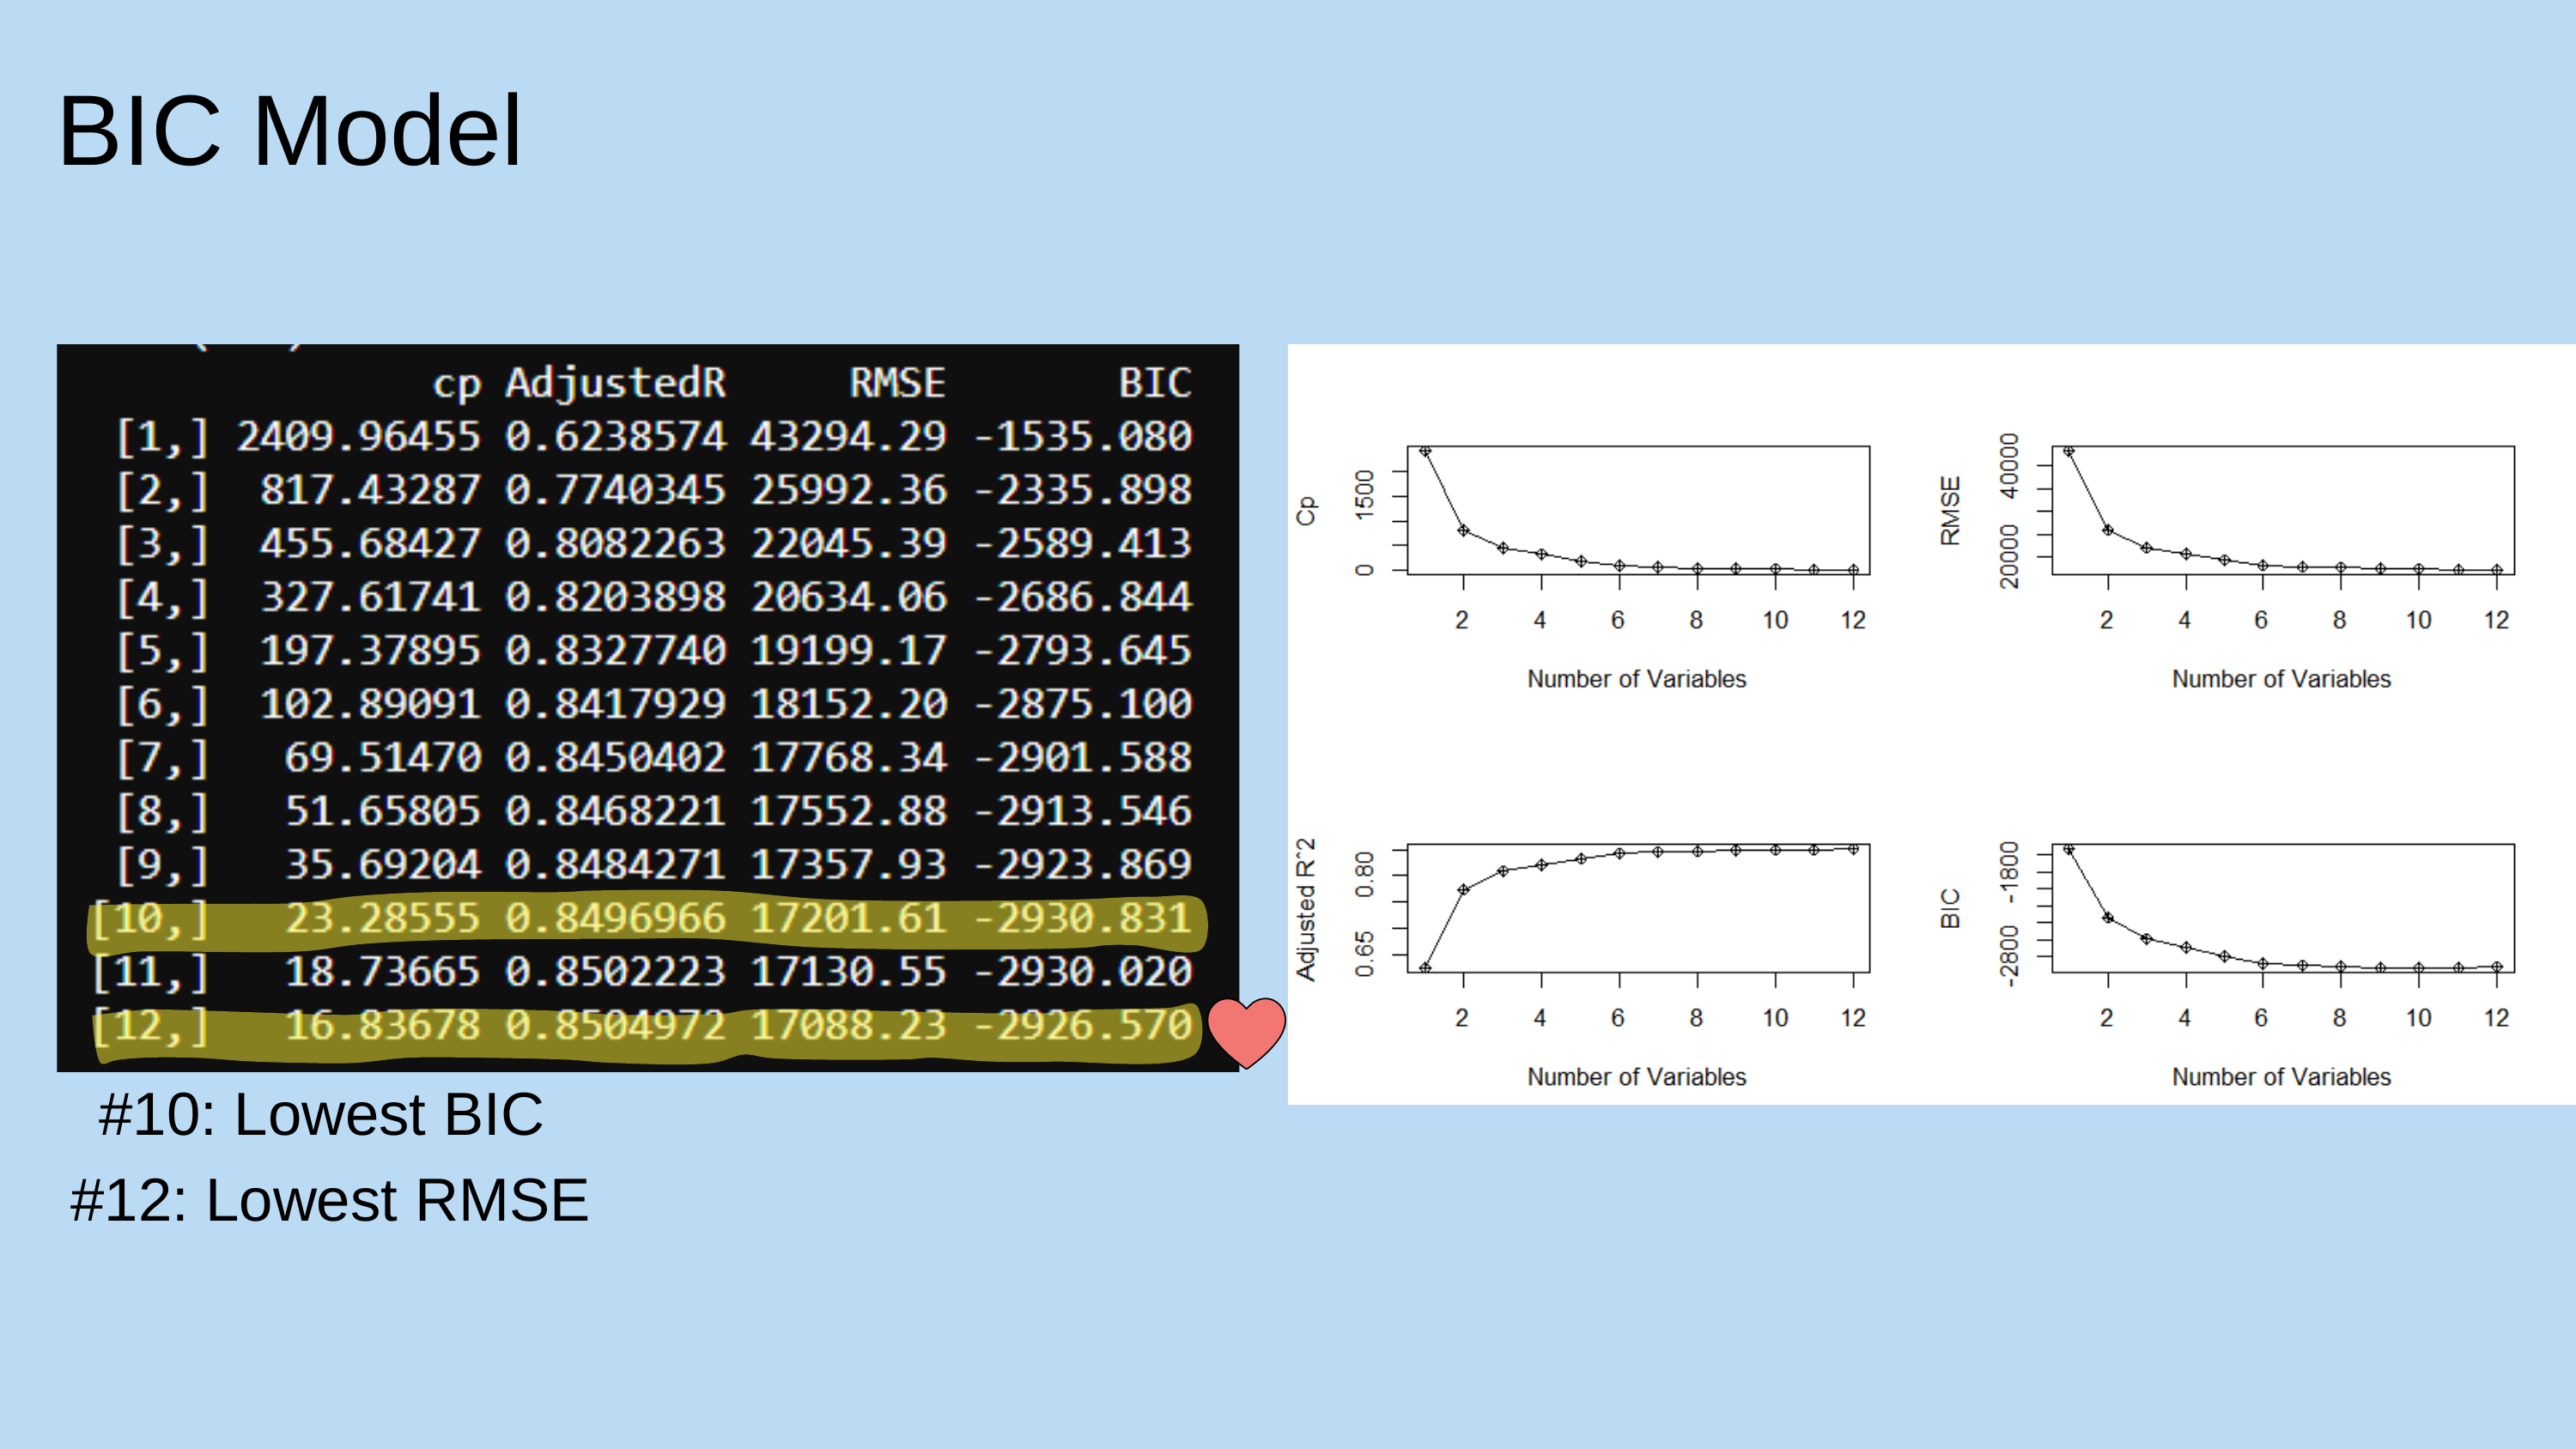

BIC Model

#10: Lowest BIC
 #12: Lowest RMSE